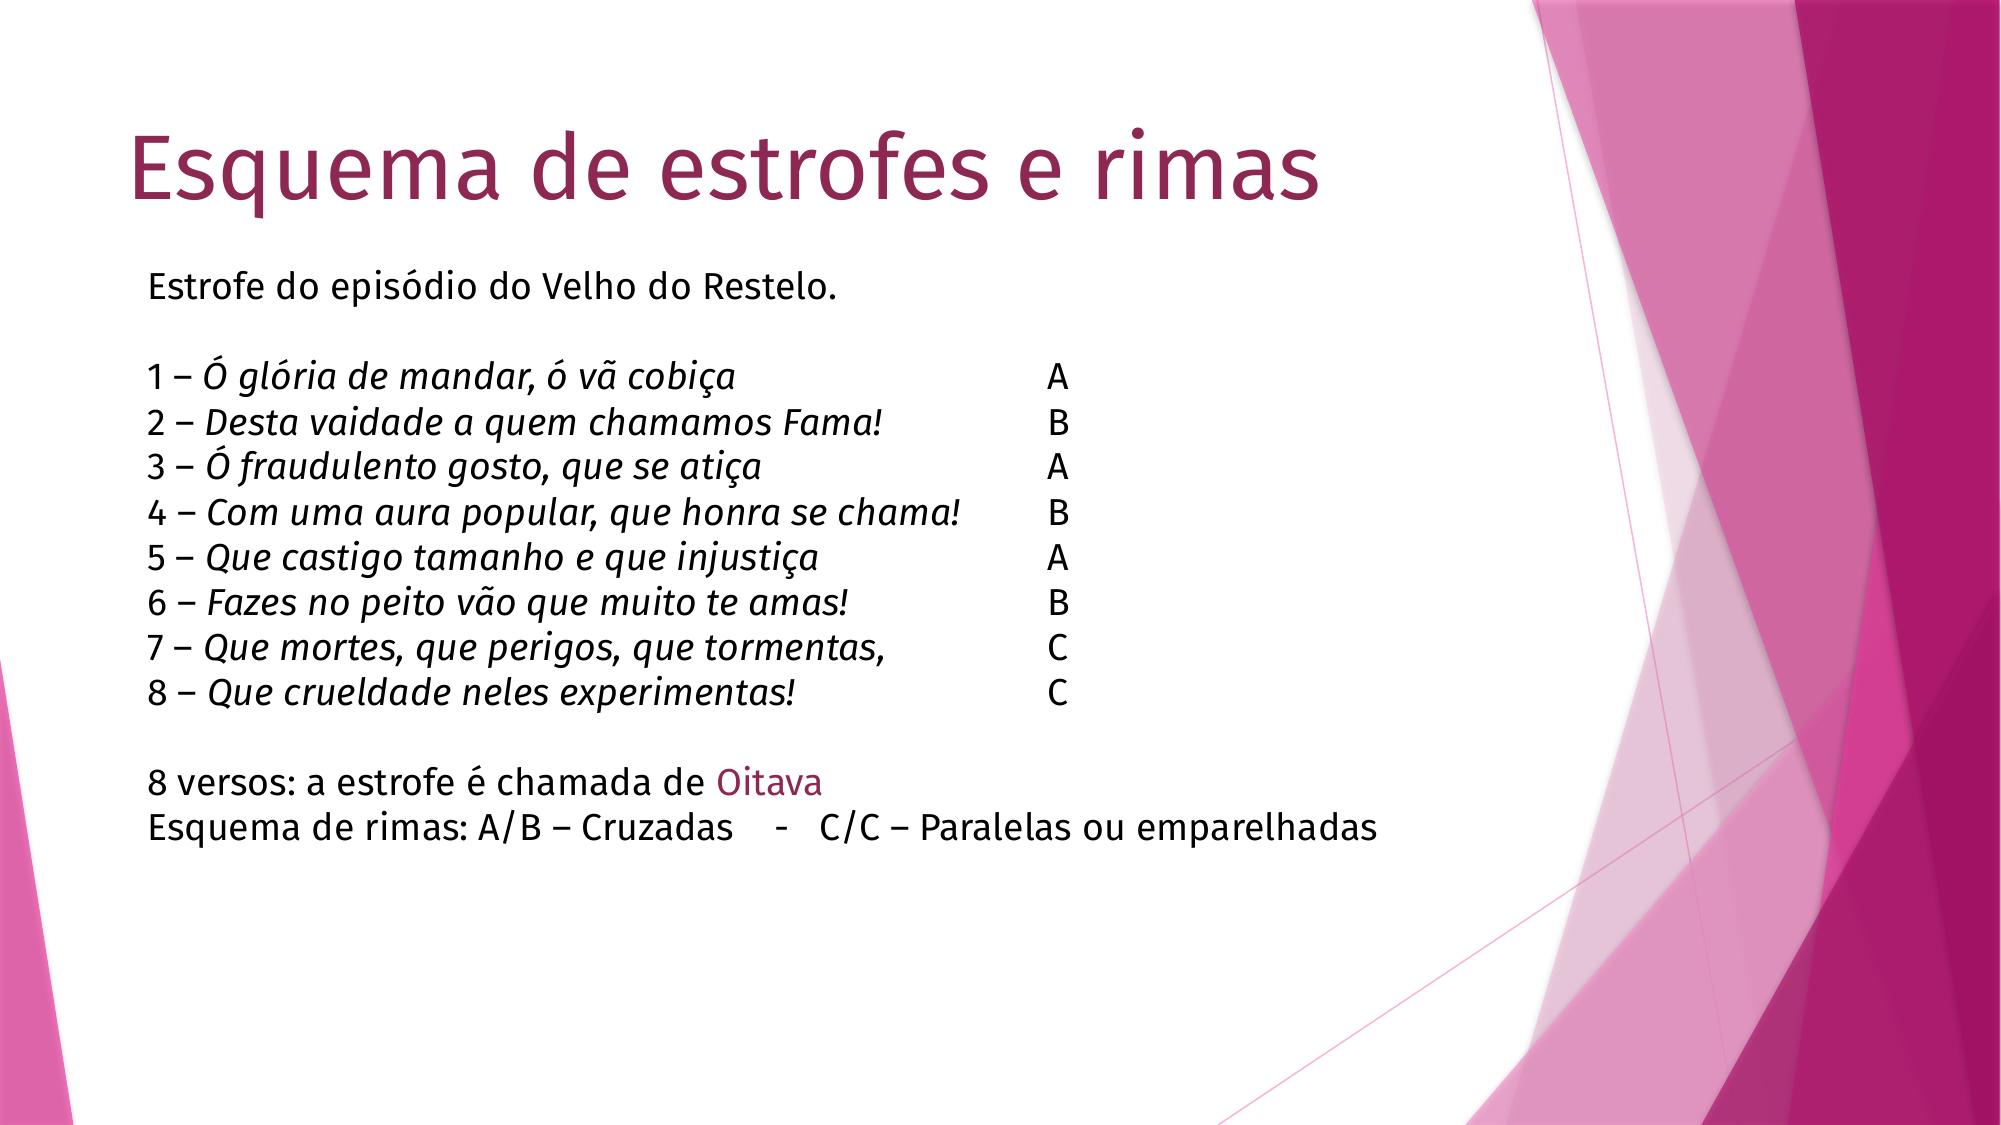

# Esquema de estrofes e rimas
Estrofe do episódio do Velho do Restelo.

1 – Ó glória de mandar, ó vã cobiça			A
2 – Desta vaidade a quem chamamos Fama!		B
3 – Ó fraudulento gosto, que se atiça		A
4 – Com uma aura popular, que honra se chama!	B
5 – Que castigo tamanho e que injustiça		A
6 – Fazes no peito vão que muito te amas!		B
7 – Que mortes, que perigos, que tormentas,		C
8 – Que crueldade neles experimentas!		C

8 versos: a estrofe é chamada de Oitava
Esquema de rimas: A/B – Cruzadas    -   C/C – Paralelas ou emparelhadas